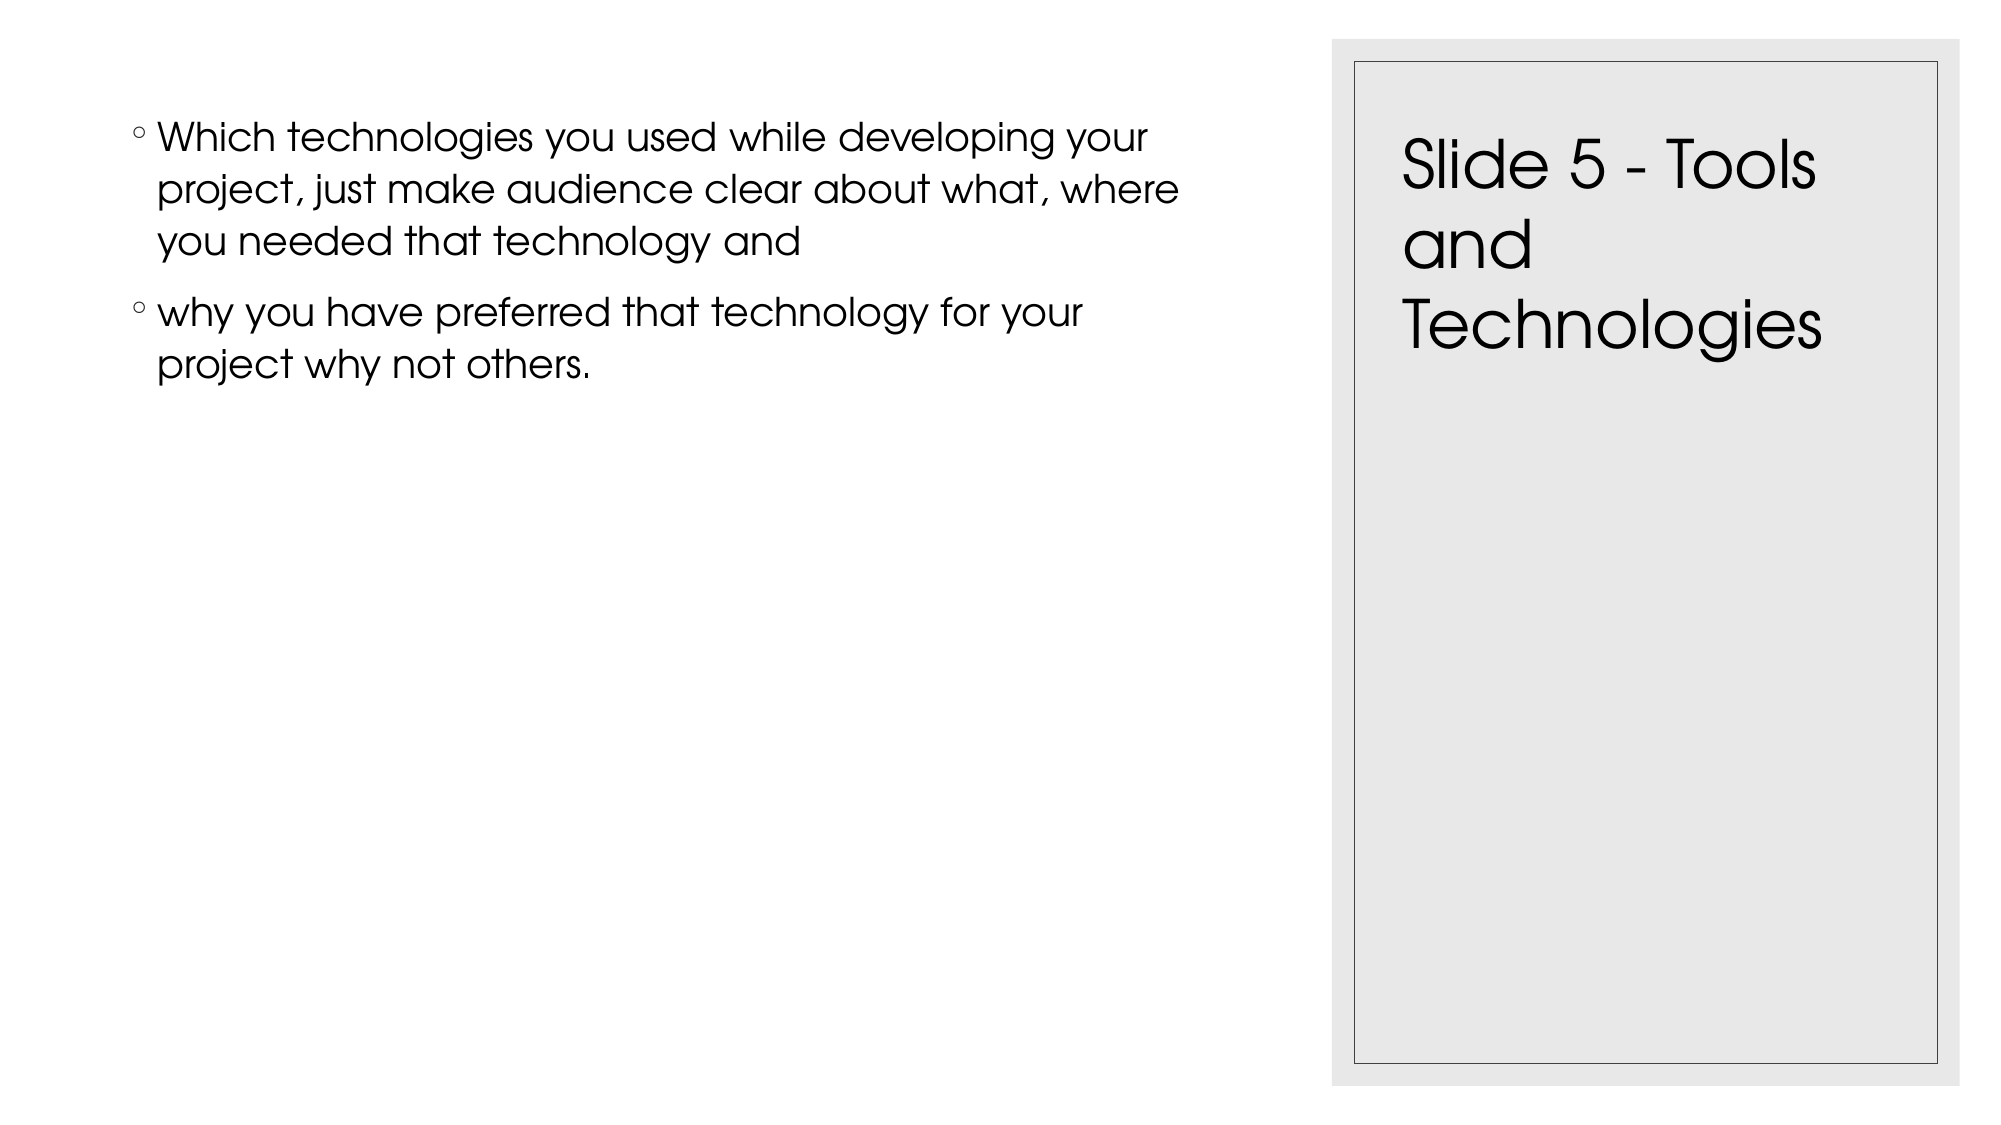

# Slide 5 - Tools and Technologies
Which technologies you used while developing your project, just make audience clear about what, where you needed that technology and
why you have preferred that technology for your project why not others.